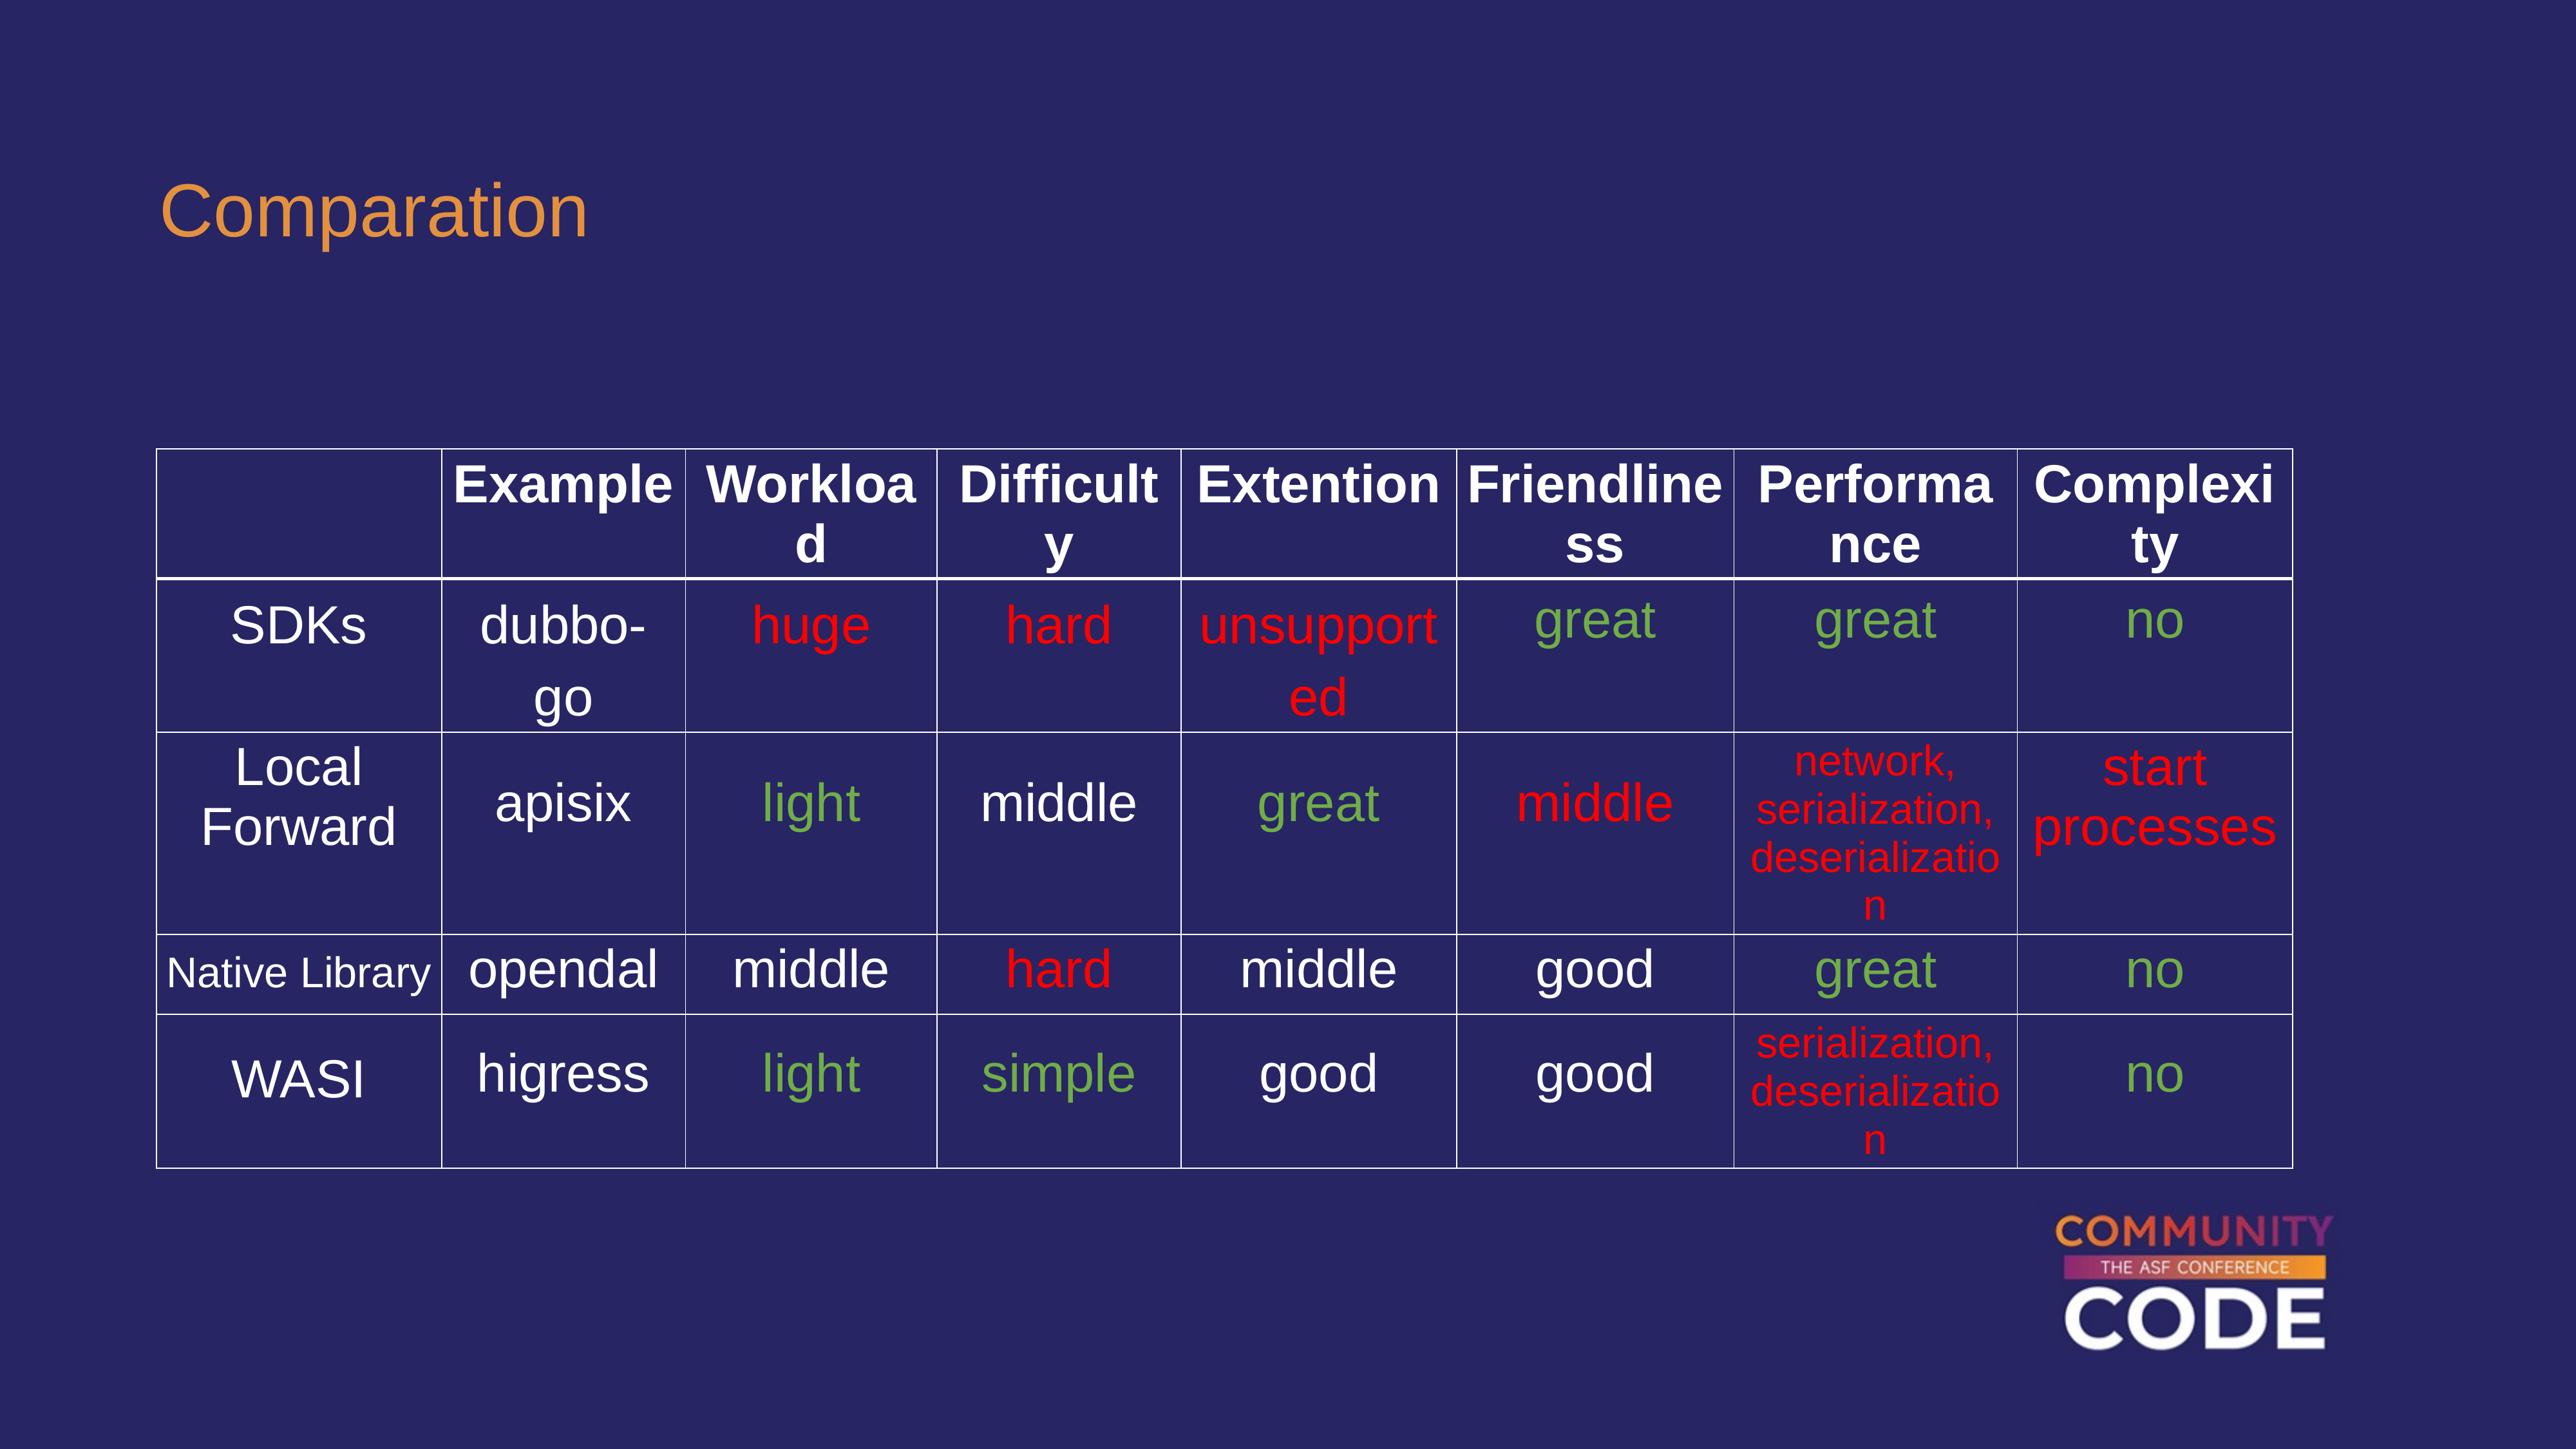

Comparation
|  | Example | Workload | Difficulty | Extention | Friendliness | Performance | Complexity |
| --- | --- | --- | --- | --- | --- | --- | --- |
| SDKs | dubbo-go | huge | hard | unsupported | great | great | no |
| Local Forward | apisix | light | middle | great | middle | network, serialization, deserialization | start processes |
| Native Library | opendal | middle | hard | middle | good | great | no |
| WASI | higress | light | simple | good | good | serialization, deserialization | no |